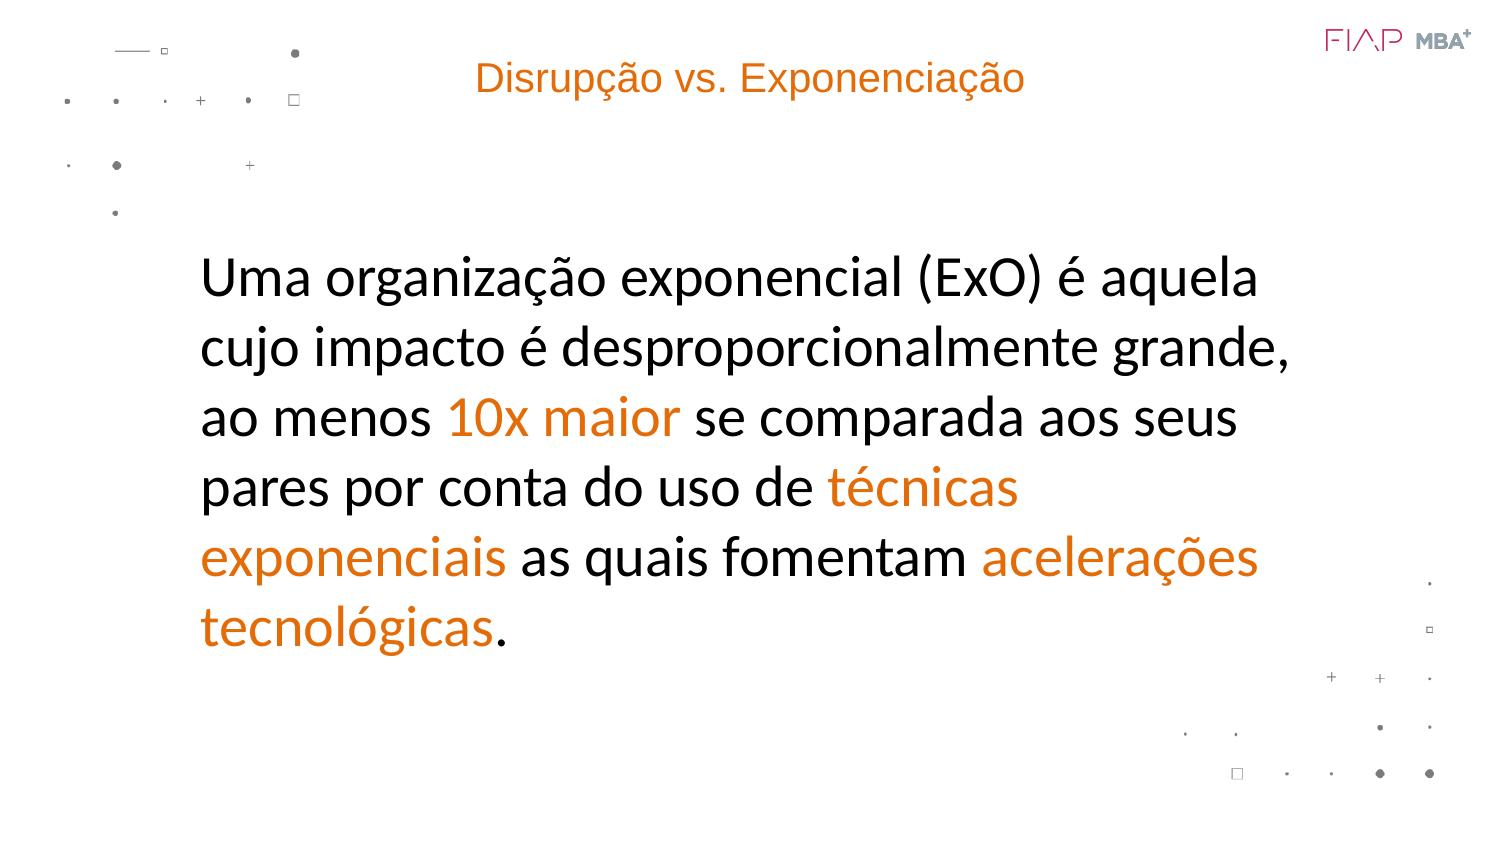

Disrupção vs. Exponenciação
Uma organização exponencial (ExO) é aquela cujo impacto é desproporcionalmente grande, ao menos 10x maior se comparada aos seus pares por conta do uso de técnicas exponenciais as quais fomentam acelerações tecnológicas.